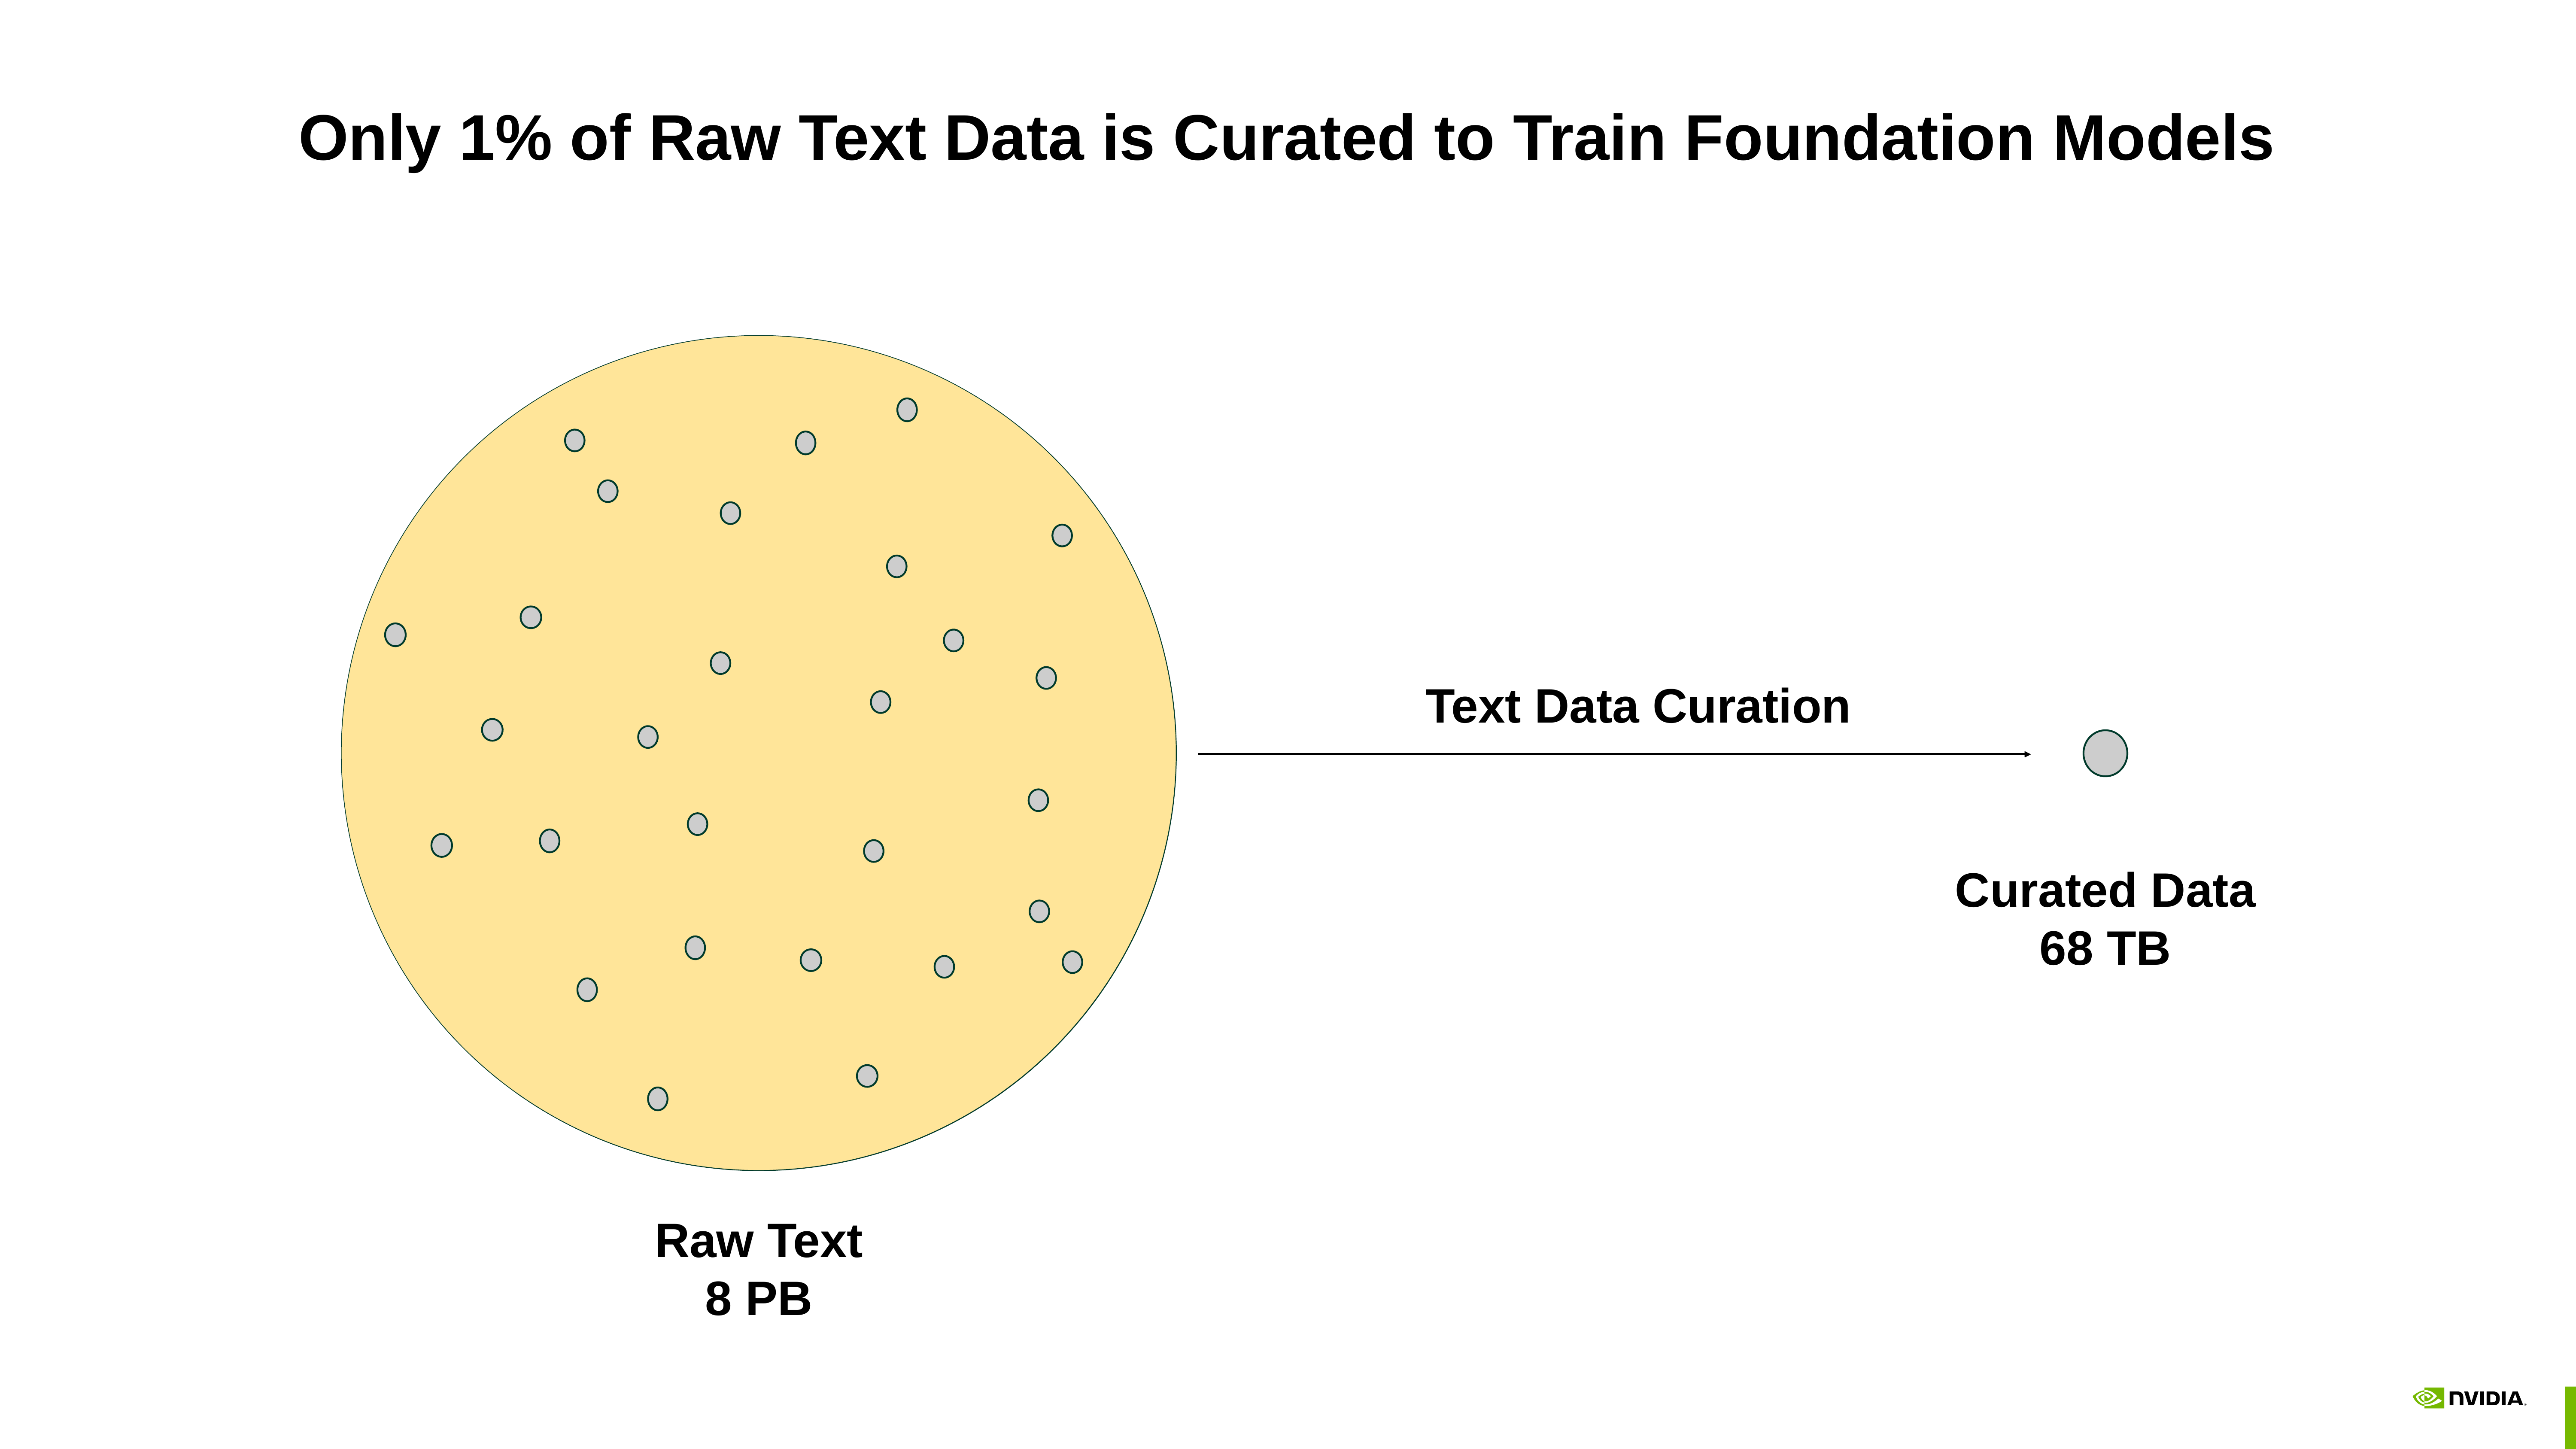

# Only 1% of Raw Text Data is Curated to Train Foundation Models

Text Data Curation

Curated Data
68 TB

Raw Text
8 PB